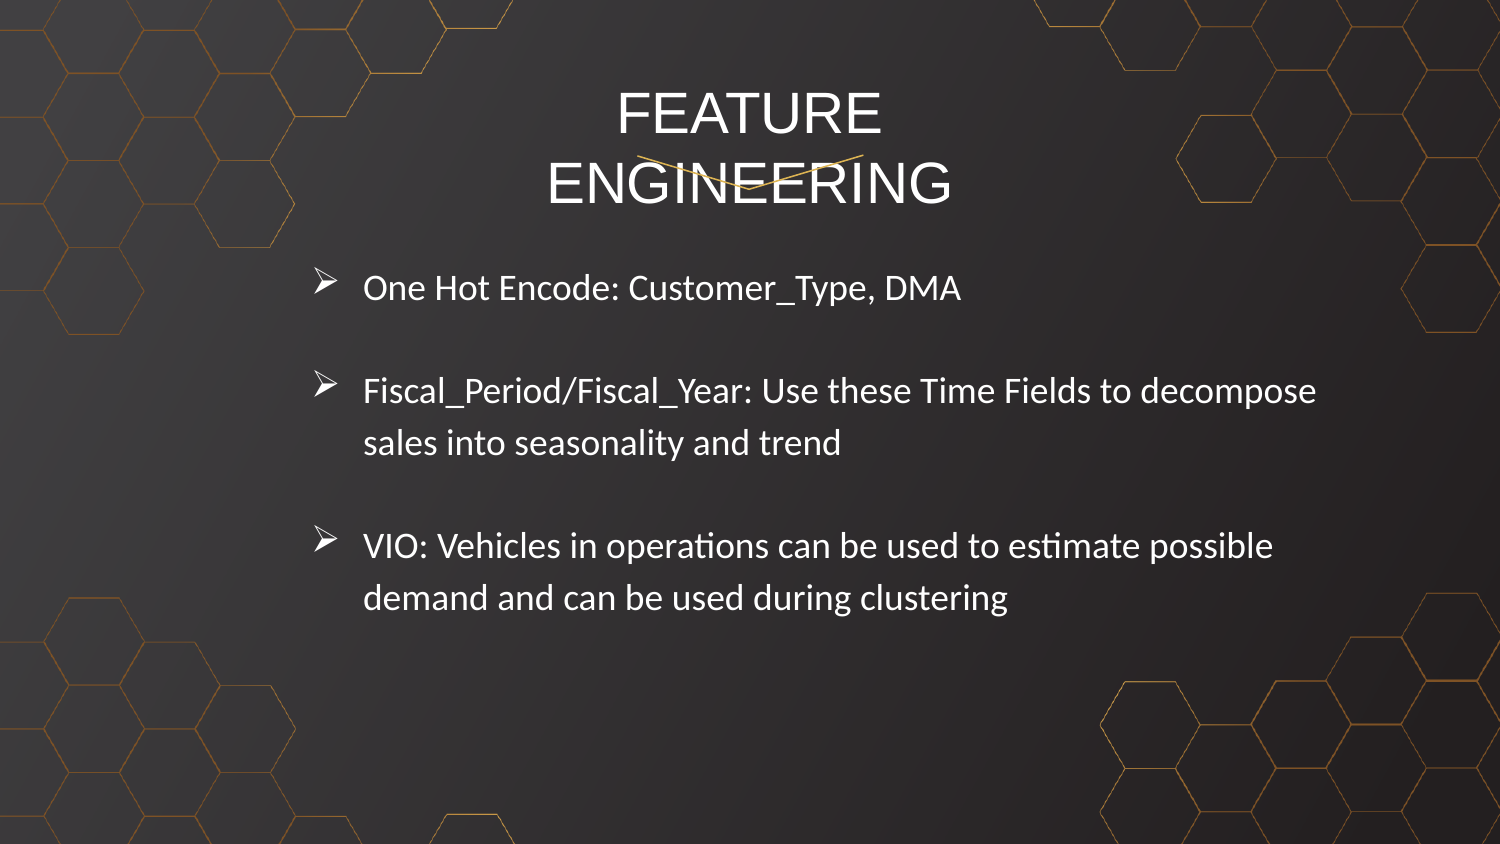

# FEATURE ENGINEERING

One Hot Encode: Customer_Type, DMA

Fiscal_Period/Fiscal_Year: Use these Time Fields to decompose sales into seasonality and trend

VIO: Vehicles in operations can be used to estimate possible demand and can be used during clustering